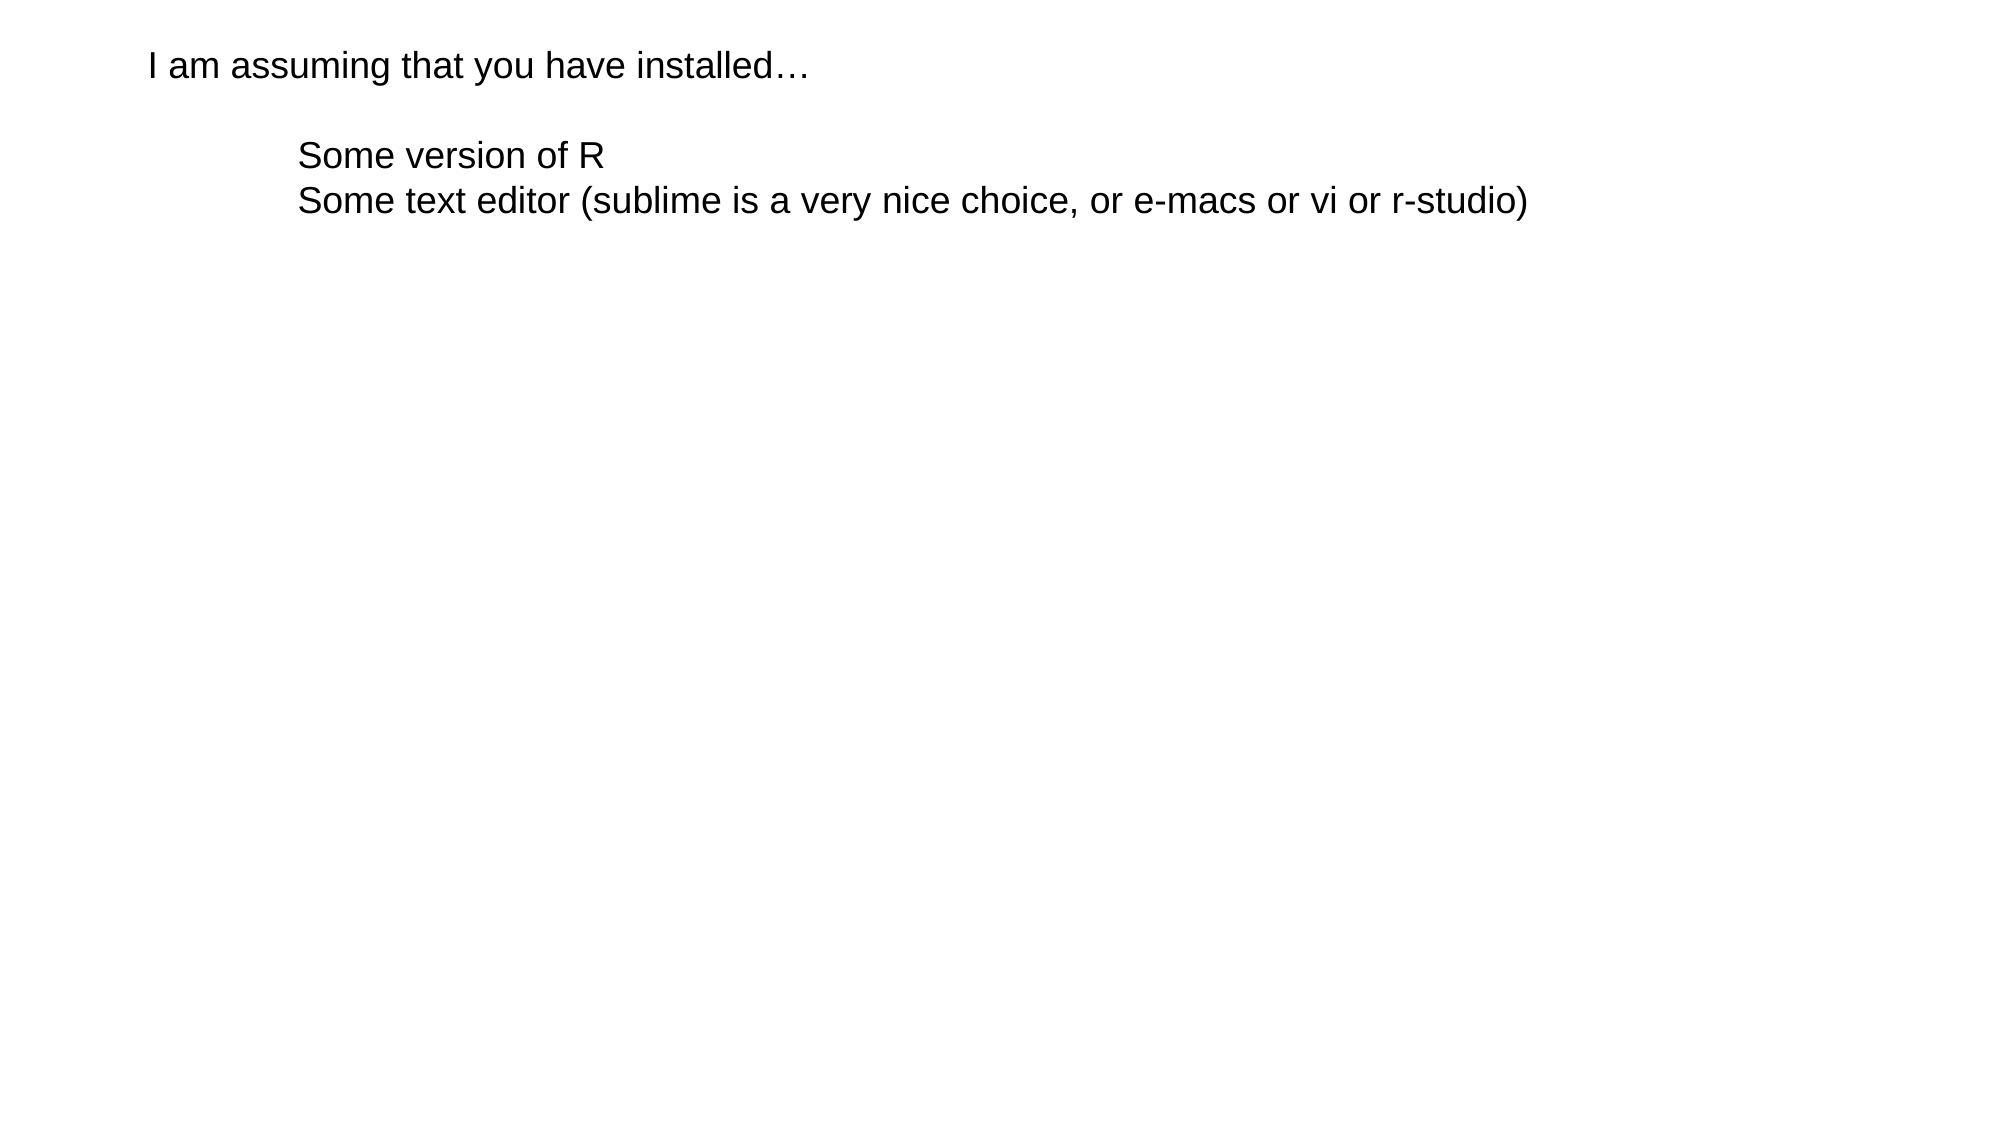

I am assuming that you have installed…

	Some version of R
	Some text editor (sublime is a very nice choice, or e-macs or vi or r-studio)